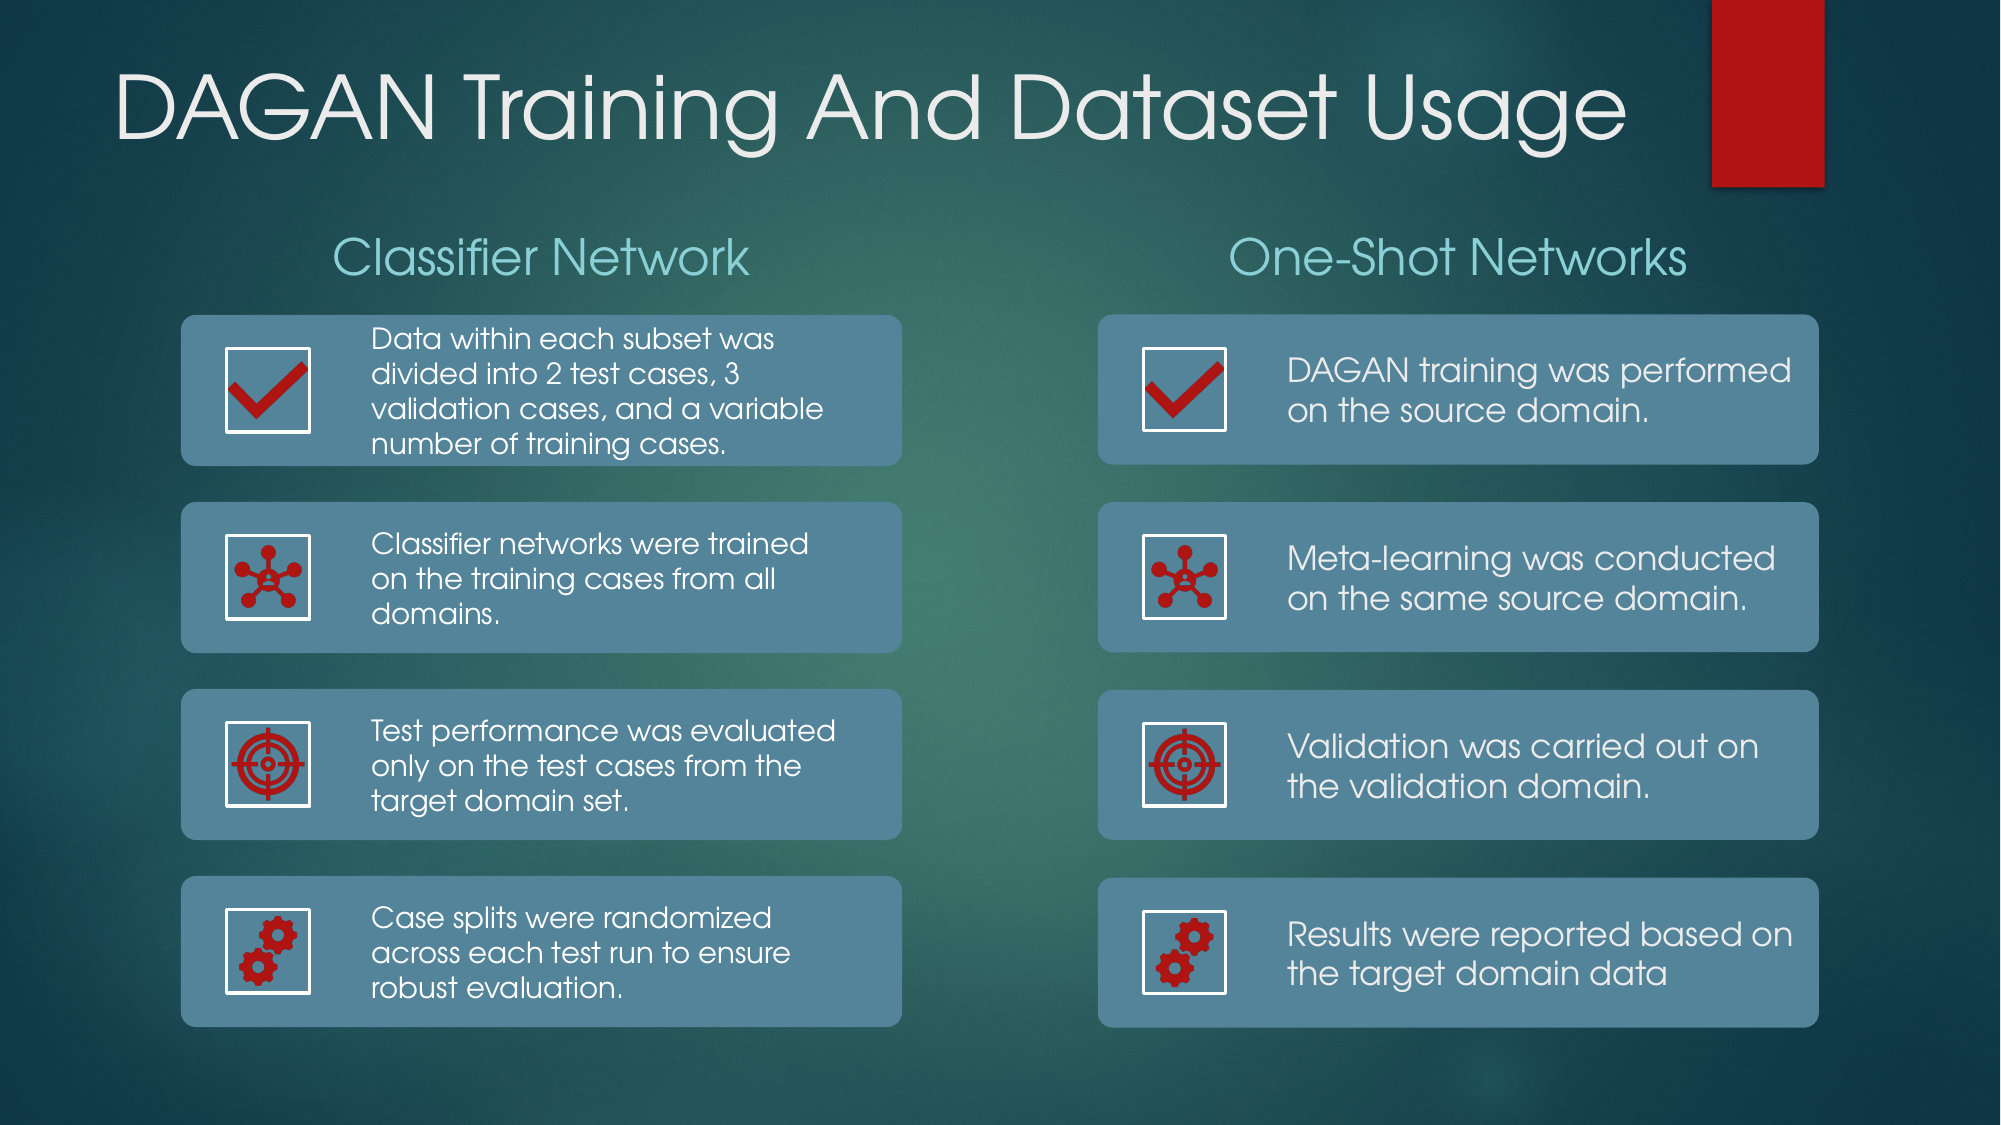

# DAGAN Training And Dataset Usage

Classifier Network
One-Shot Networks
Data within each subset was divided into 2 test cases, 3 validation cases, and a variable number of training cases.
Classifier networks were trained on the training cases from all domains.
Test performance was evaluated only on the test cases from the target domain set.
Case splits were randomized across each test run to ensure robust evaluation.
DAGAN training was performed on the source domain.
Meta-learning was conducted on the same source domain.
Validation was carried out on the validation domain.
Results were reported based on the target domain data